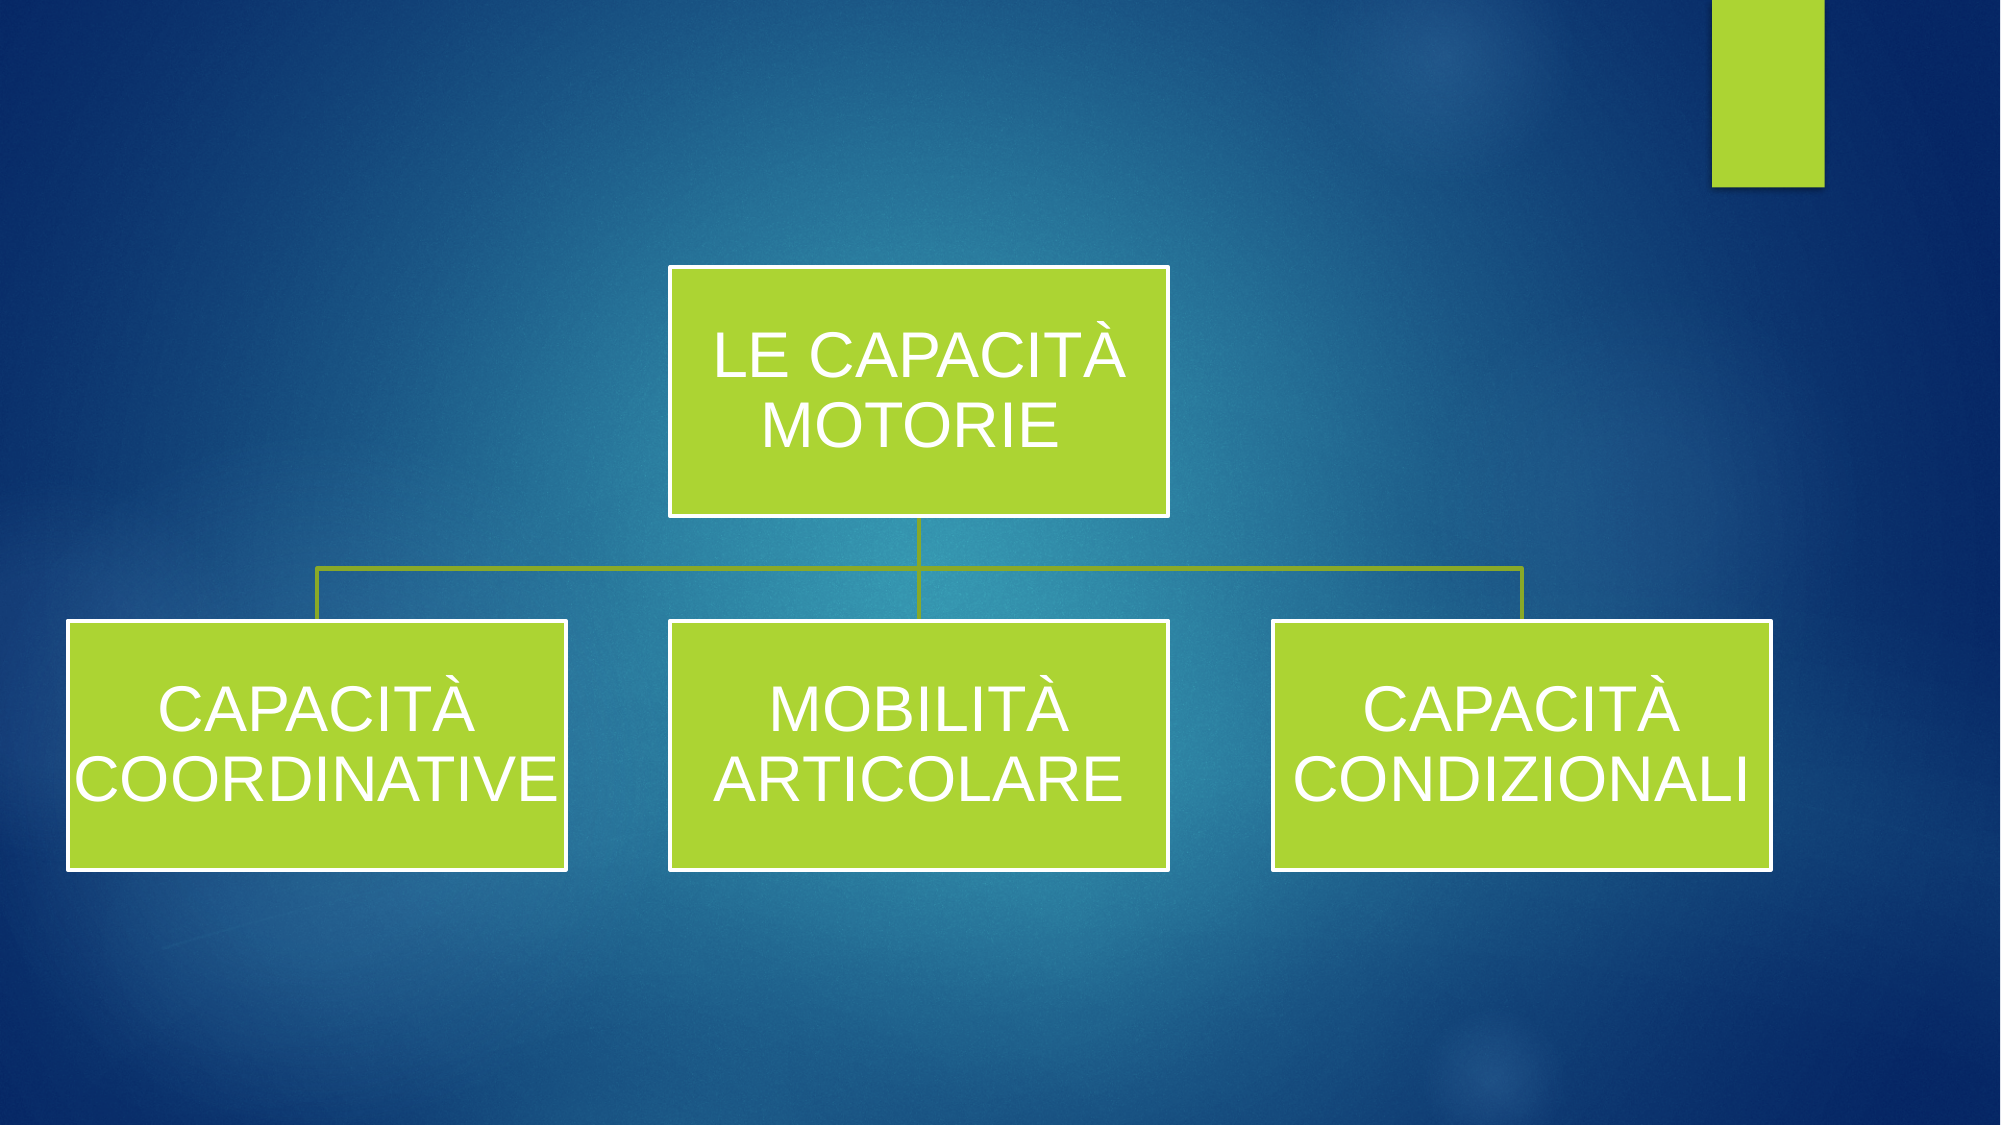

LE CAPACITÀ MOTORIE
CAPACITÀ COORDINATIVE
MOBILITÀ ARTICOLARE
CAPACITÀ CONDIZIONALI